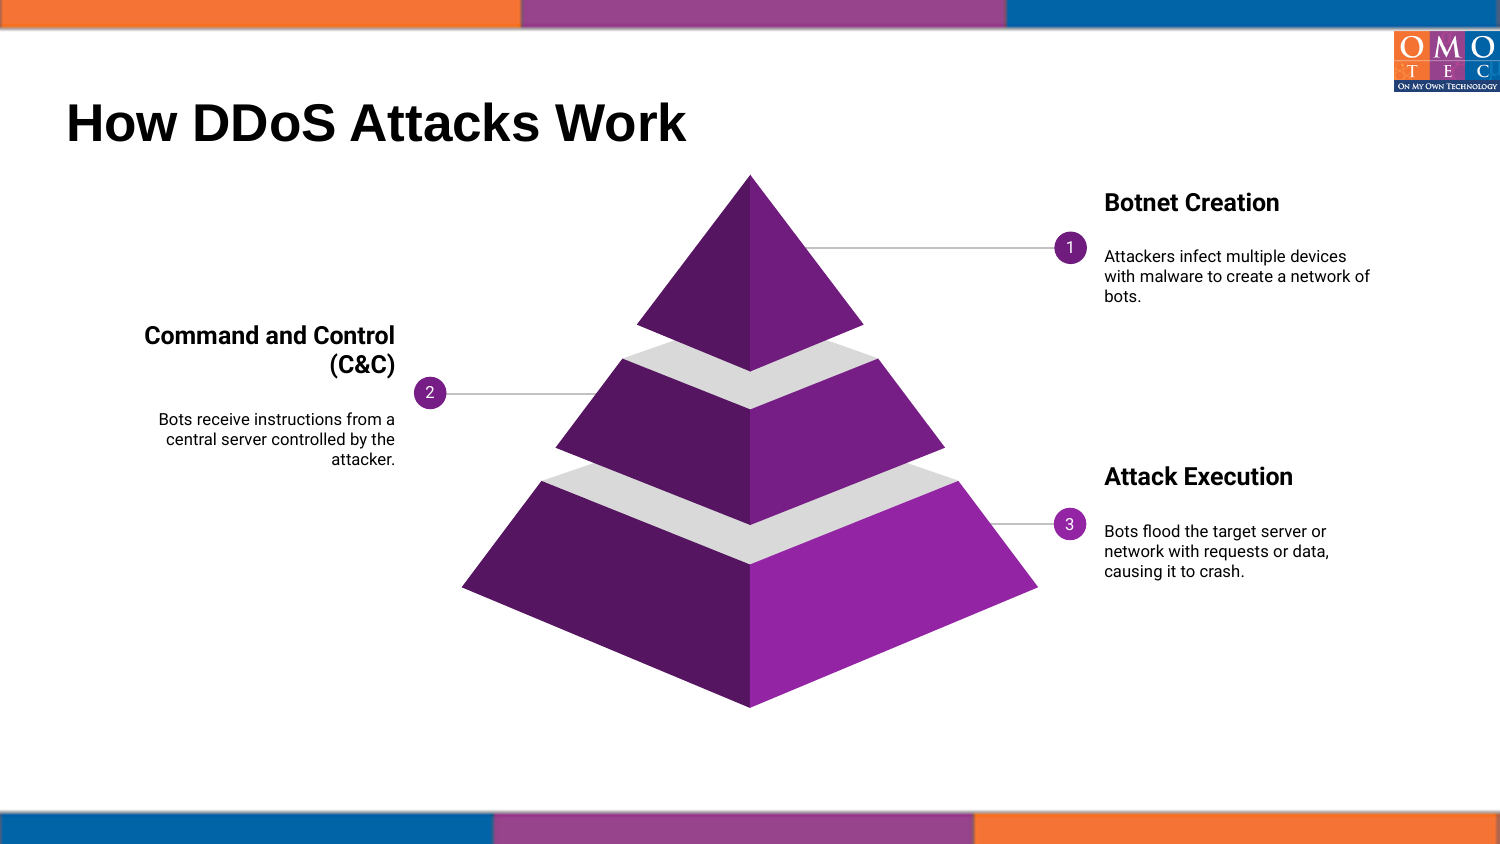

# How DDoS Attacks Work
Botnet Creation

Attackers infect multiple devices with malware to create a network of bots.
1

Command and Control (C&C)

Bots receive instructions from a central server controlled by the attacker.
2

Attack Execution

Bots flood the target server or network with requests or data, causing it to crash.
3